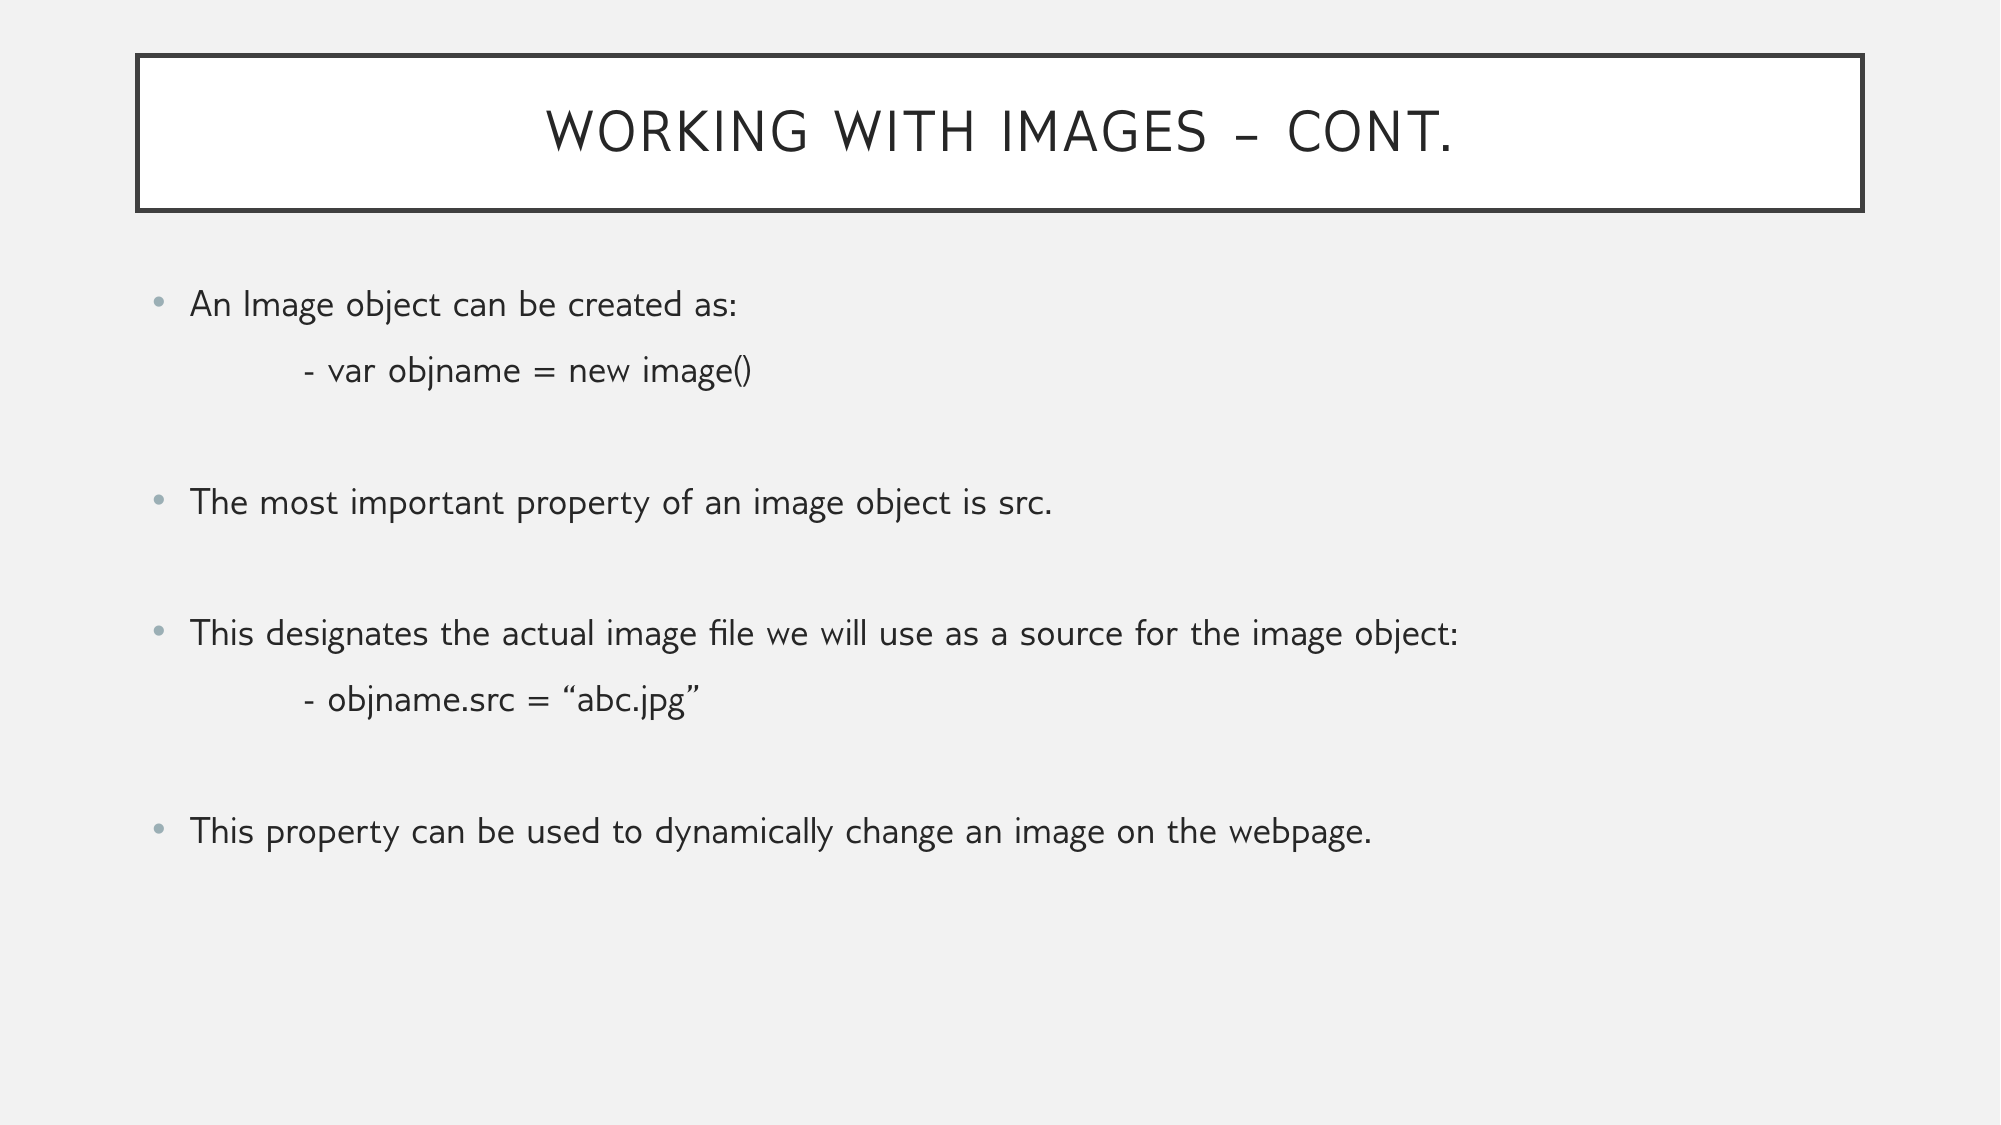

# Working with images – cont.

An Image object can be created as:
	- var objname = new image()

The most important property of an image object is src.

This designates the actual image file we will use as a source for the image object:
	- objname.src = “abc.jpg”

This property can be used to dynamically change an image on the webpage.